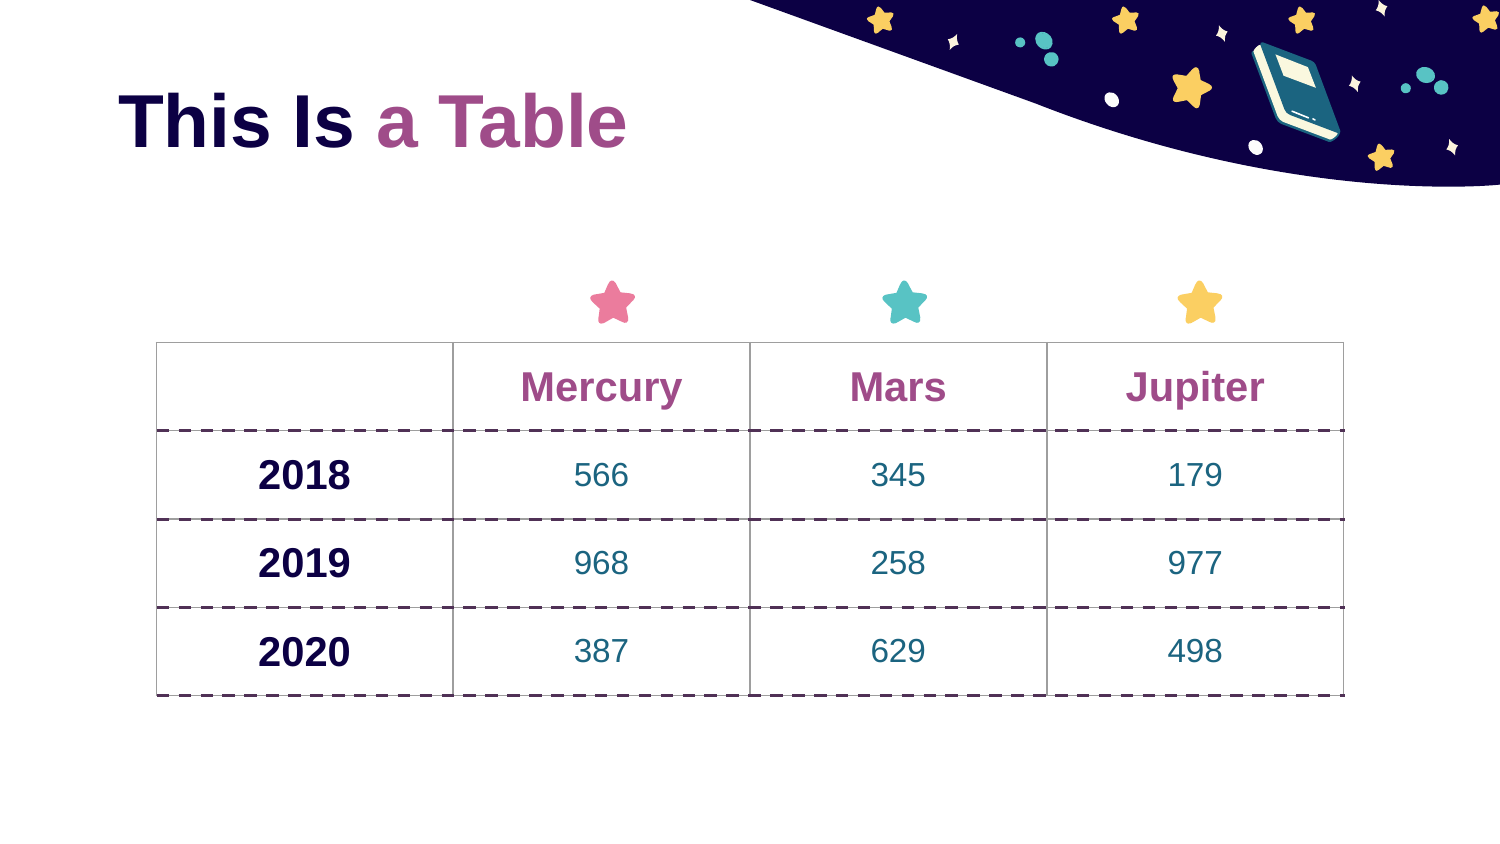

# This Is a Table

|  | Mercury | Mars | Jupiter |
| --- | --- | --- | --- |
| 2018 | 566 | 345 | 179 |
| 2019 | 968 | 258 | 977 |
| 2020 | 387 | 629 | 498 |